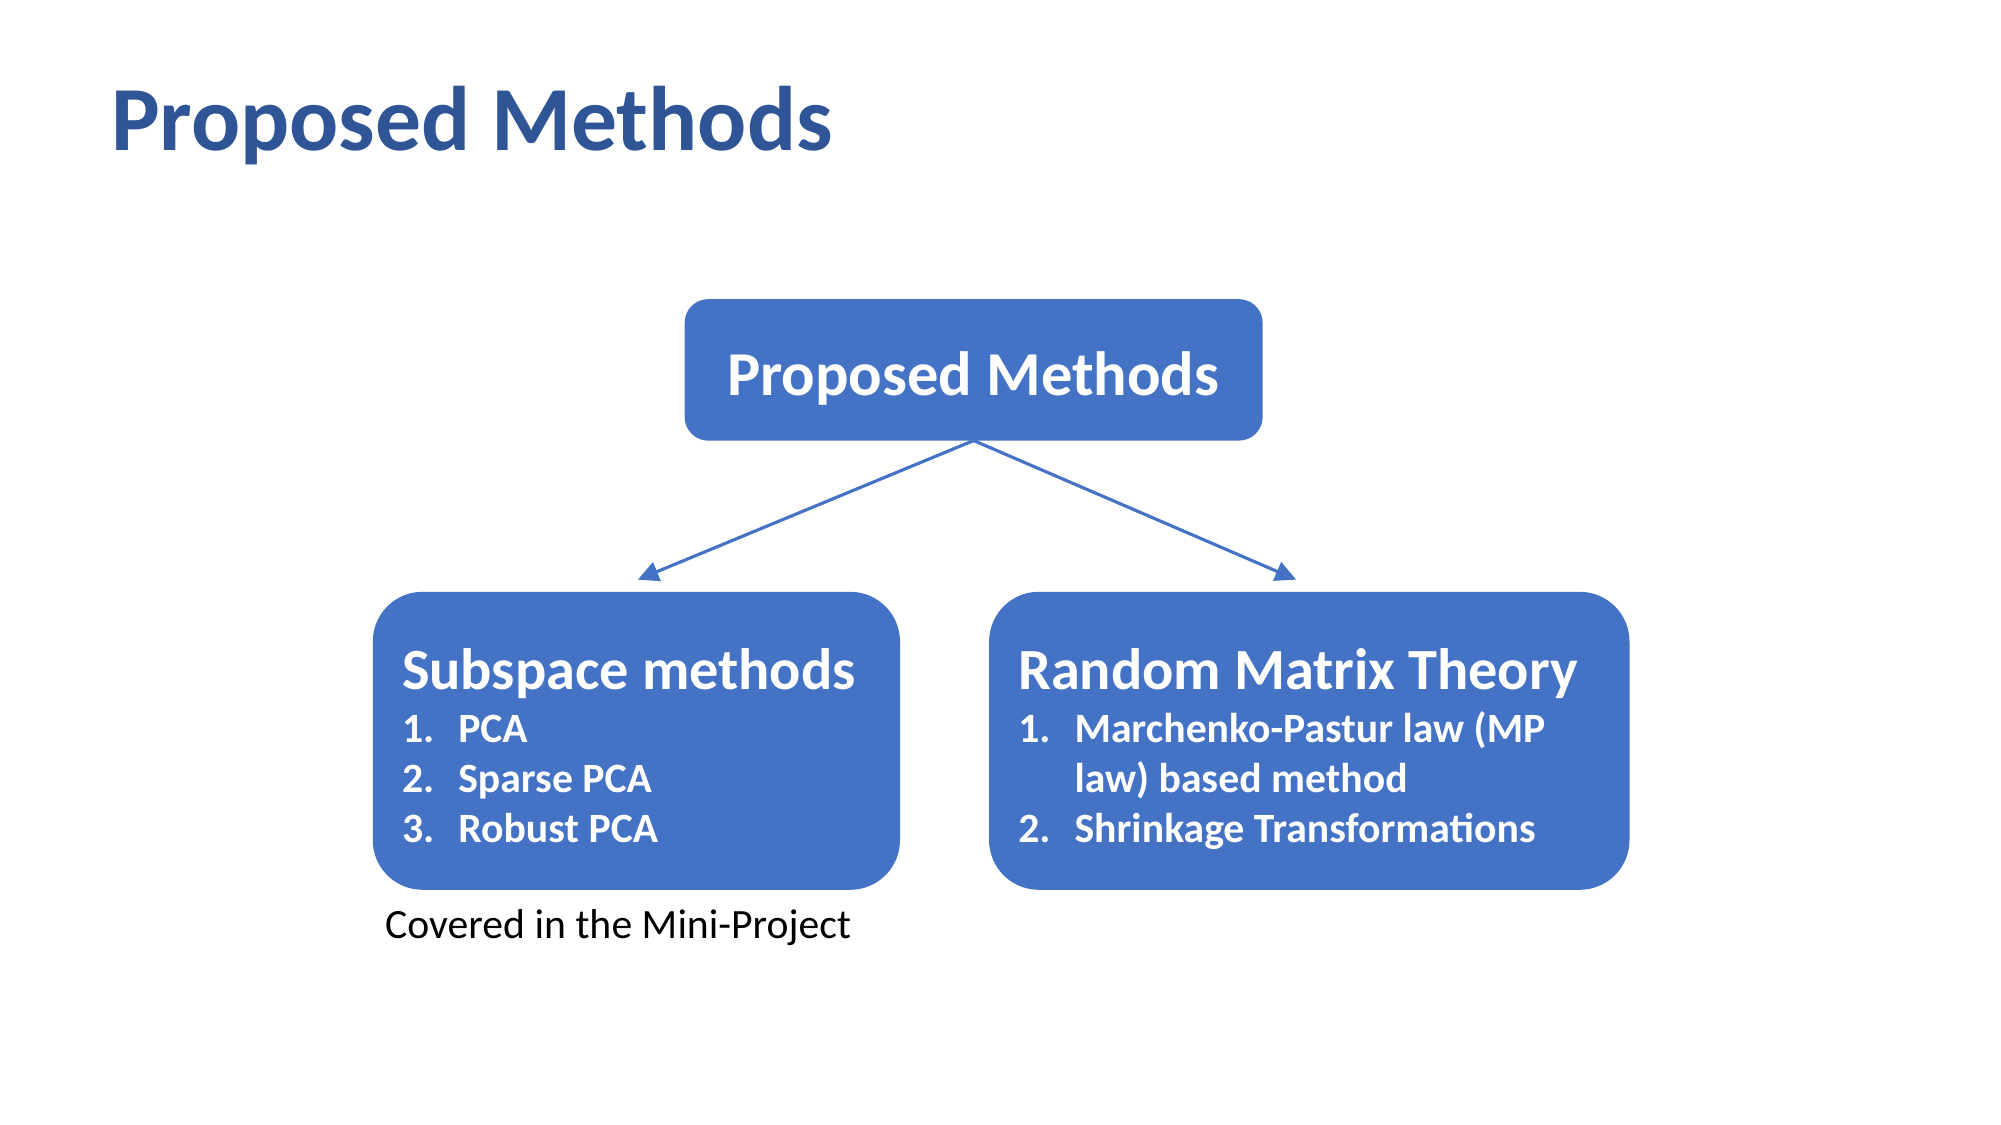

# Proposed Methods
Proposed Methods
Subspace methods
PCA
Sparse PCA
Robust PCA
Random Matrix Theory
Marchenko-Pastur law (MP law) based method
Shrinkage Transformations
Covered in the Mini-Project